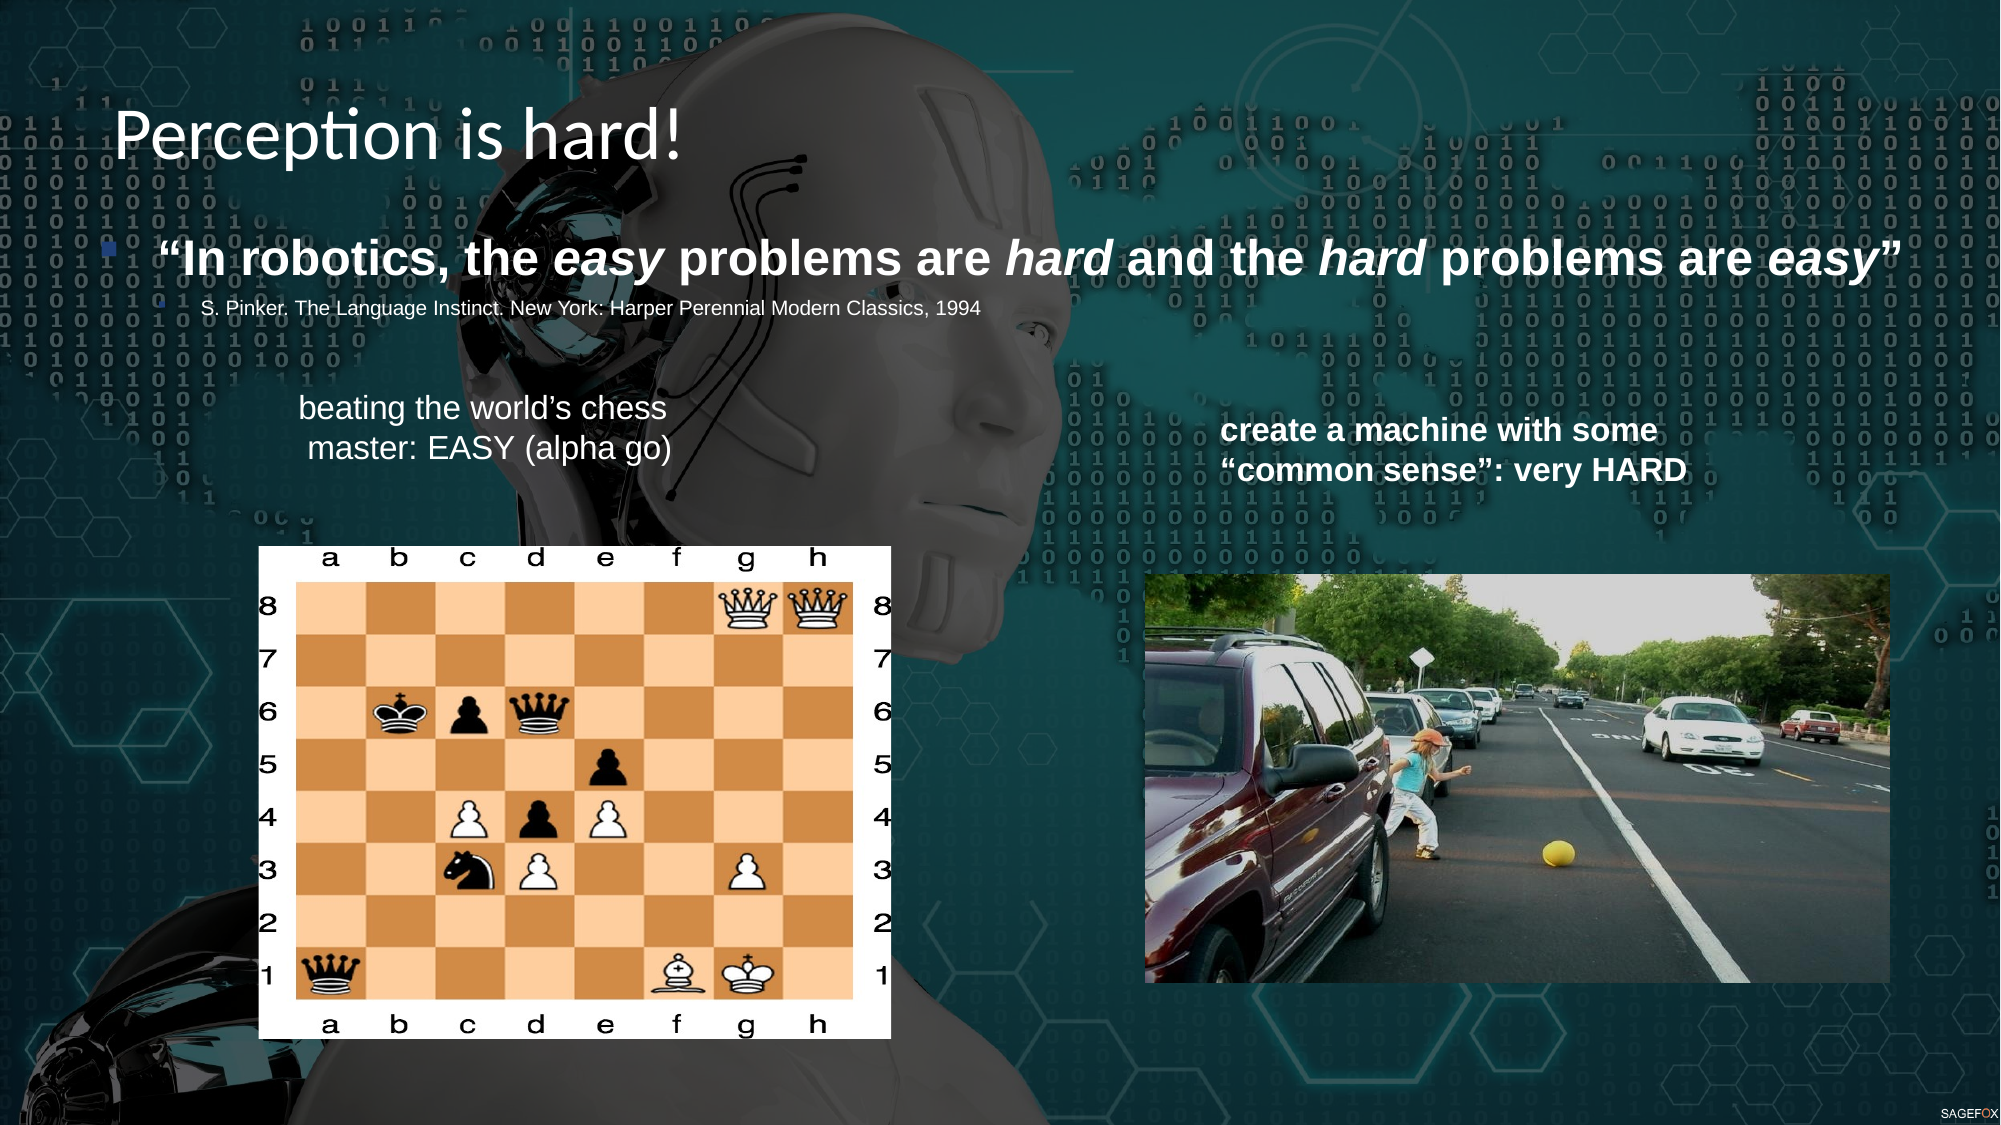

Perception is hard!
“In robotics, the easy problems are hard and the hard problems are easy”
S. Pinker. The Language Instinct. New York: Harper Perennial Modern Classics, 1994
beating the world’s chess  master: EASY (alpha go)
create a machine with some  “common sense”: very HARD